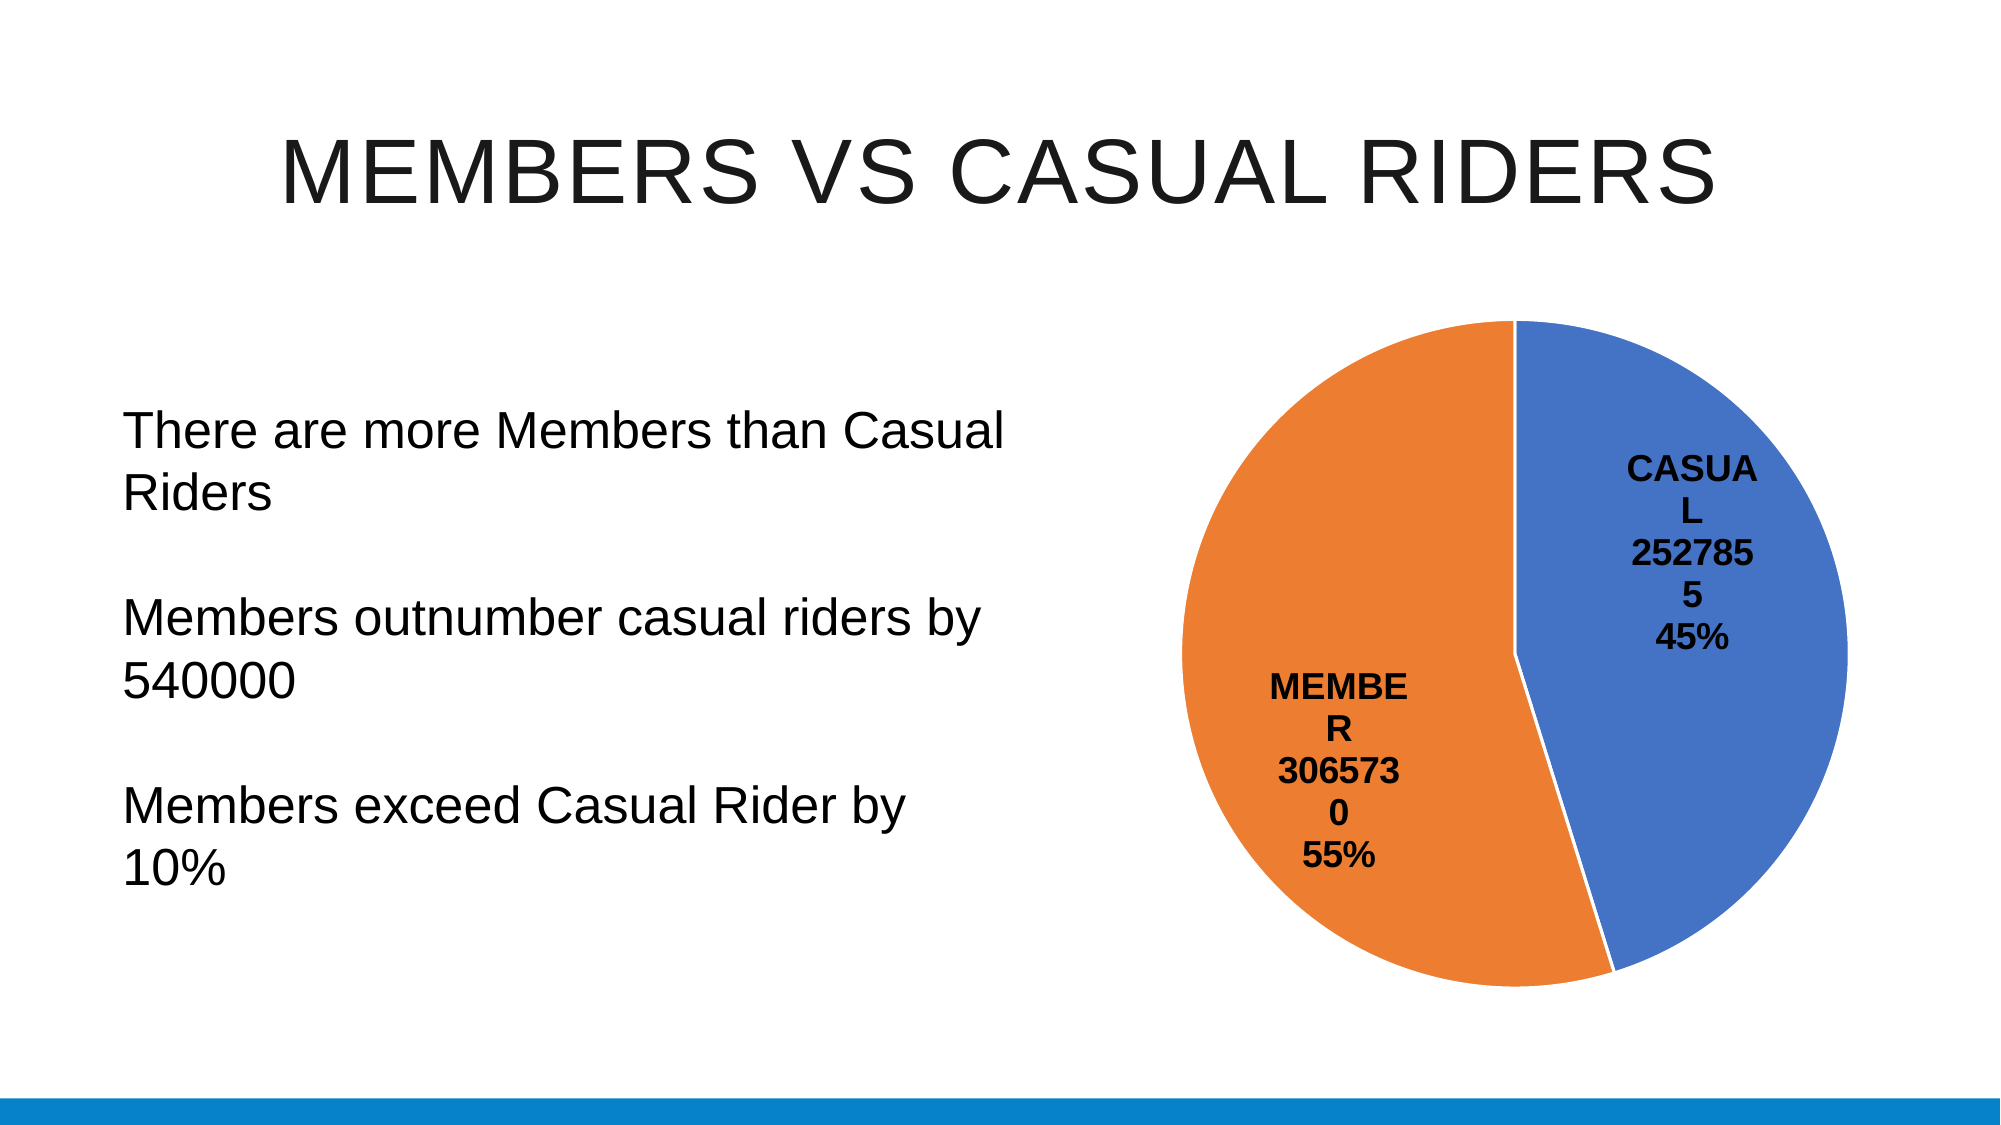

MEMBERS VS CASUAL RIDERS

### Chart

| Category | Count of member_casual |
|---|---|
| casual | 2527855.0 |
| member | 3065730.0 |
There are more Members than Casual Riders

Members outnumber casual riders by 540000

Members exceed Casual Rider by 10%